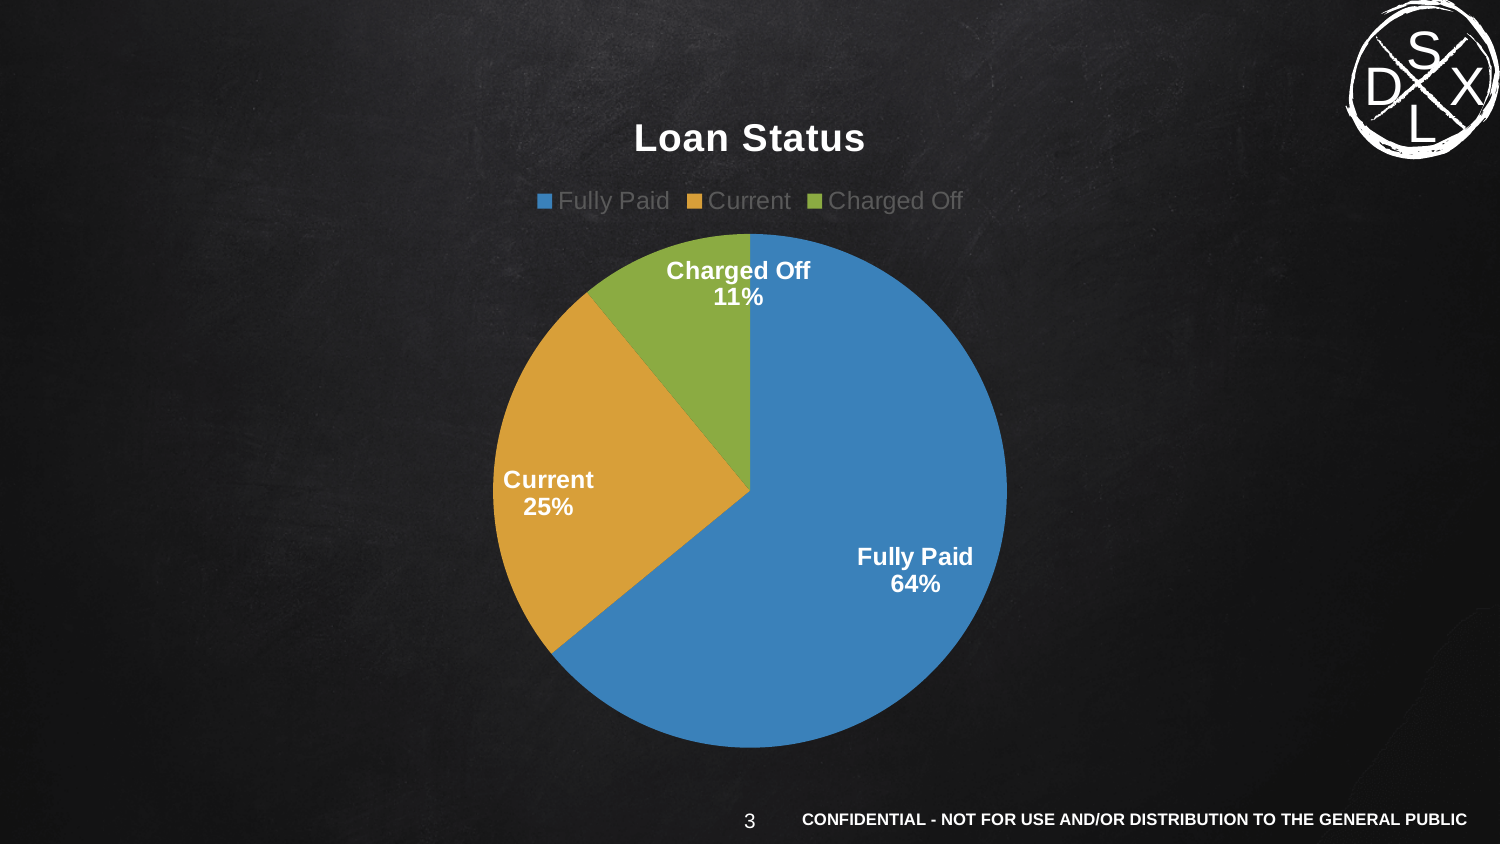

### Chart: Loan Status

| Category | Loan Status |
|---|---|
| Fully Paid | 8.2 |
| Current | 3.2 |
| Charged Off | 1.4 |
3